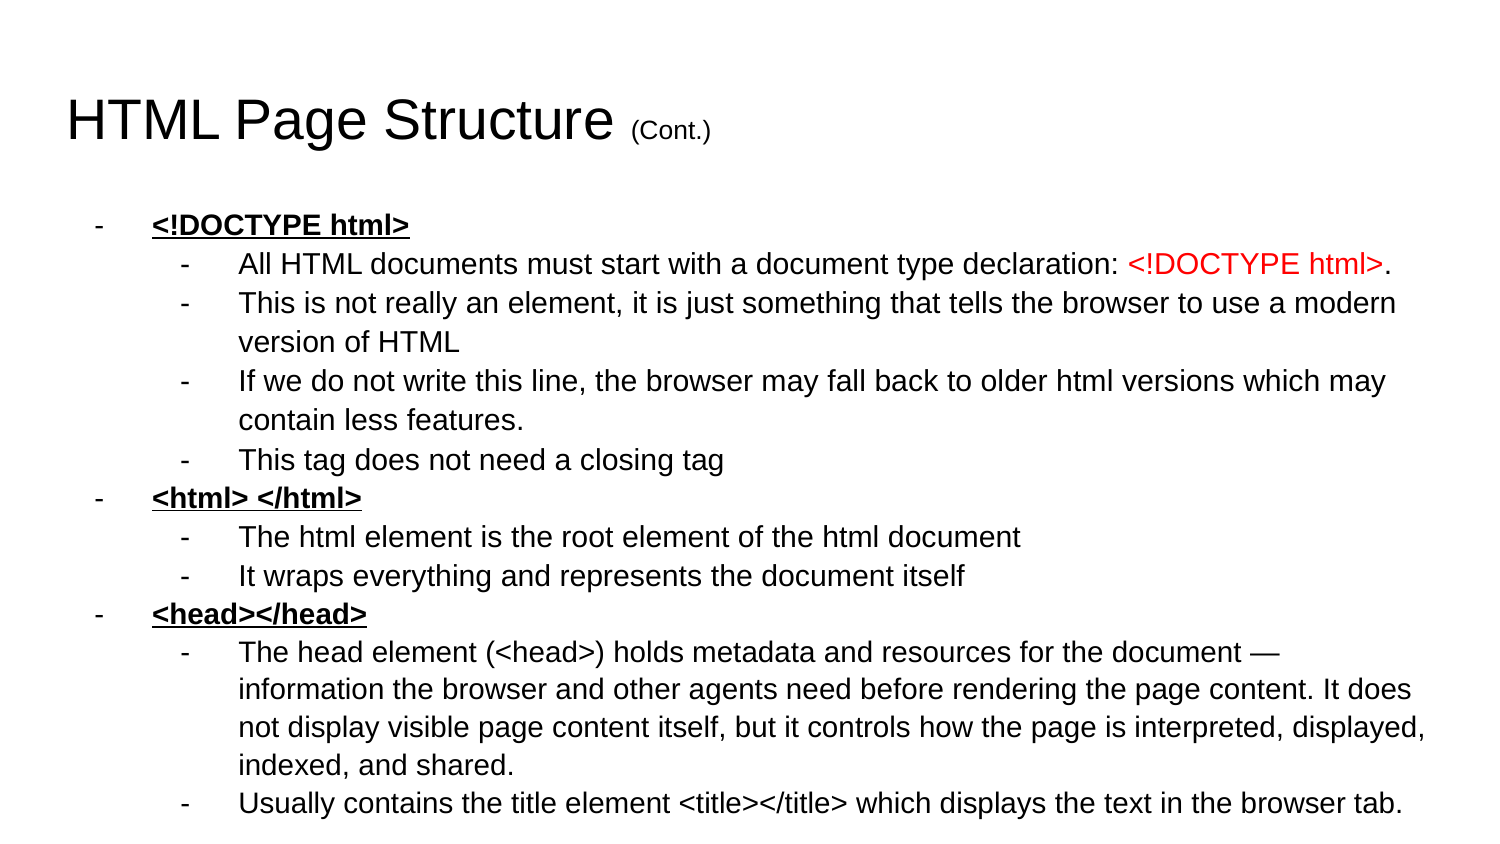

# HTML Page Structure (Cont.)
<!DOCTYPE html>
All HTML documents must start with a document type declaration: <!DOCTYPE html>.
This is not really an element, it is just something that tells the browser to use a modern version of HTML
If we do not write this line, the browser may fall back to older html versions which may contain less features.
This tag does not need a closing tag
<html> </html>
The html element is the root element of the html document
It wraps everything and represents the document itself
<head></head>
The head element (<head>) holds metadata and resources for the document — information the browser and other agents need before rendering the page content. It does not display visible page content itself, but it controls how the page is interpreted, displayed, indexed, and shared.
Usually contains the title element <title></title> which displays the text in the browser tab.